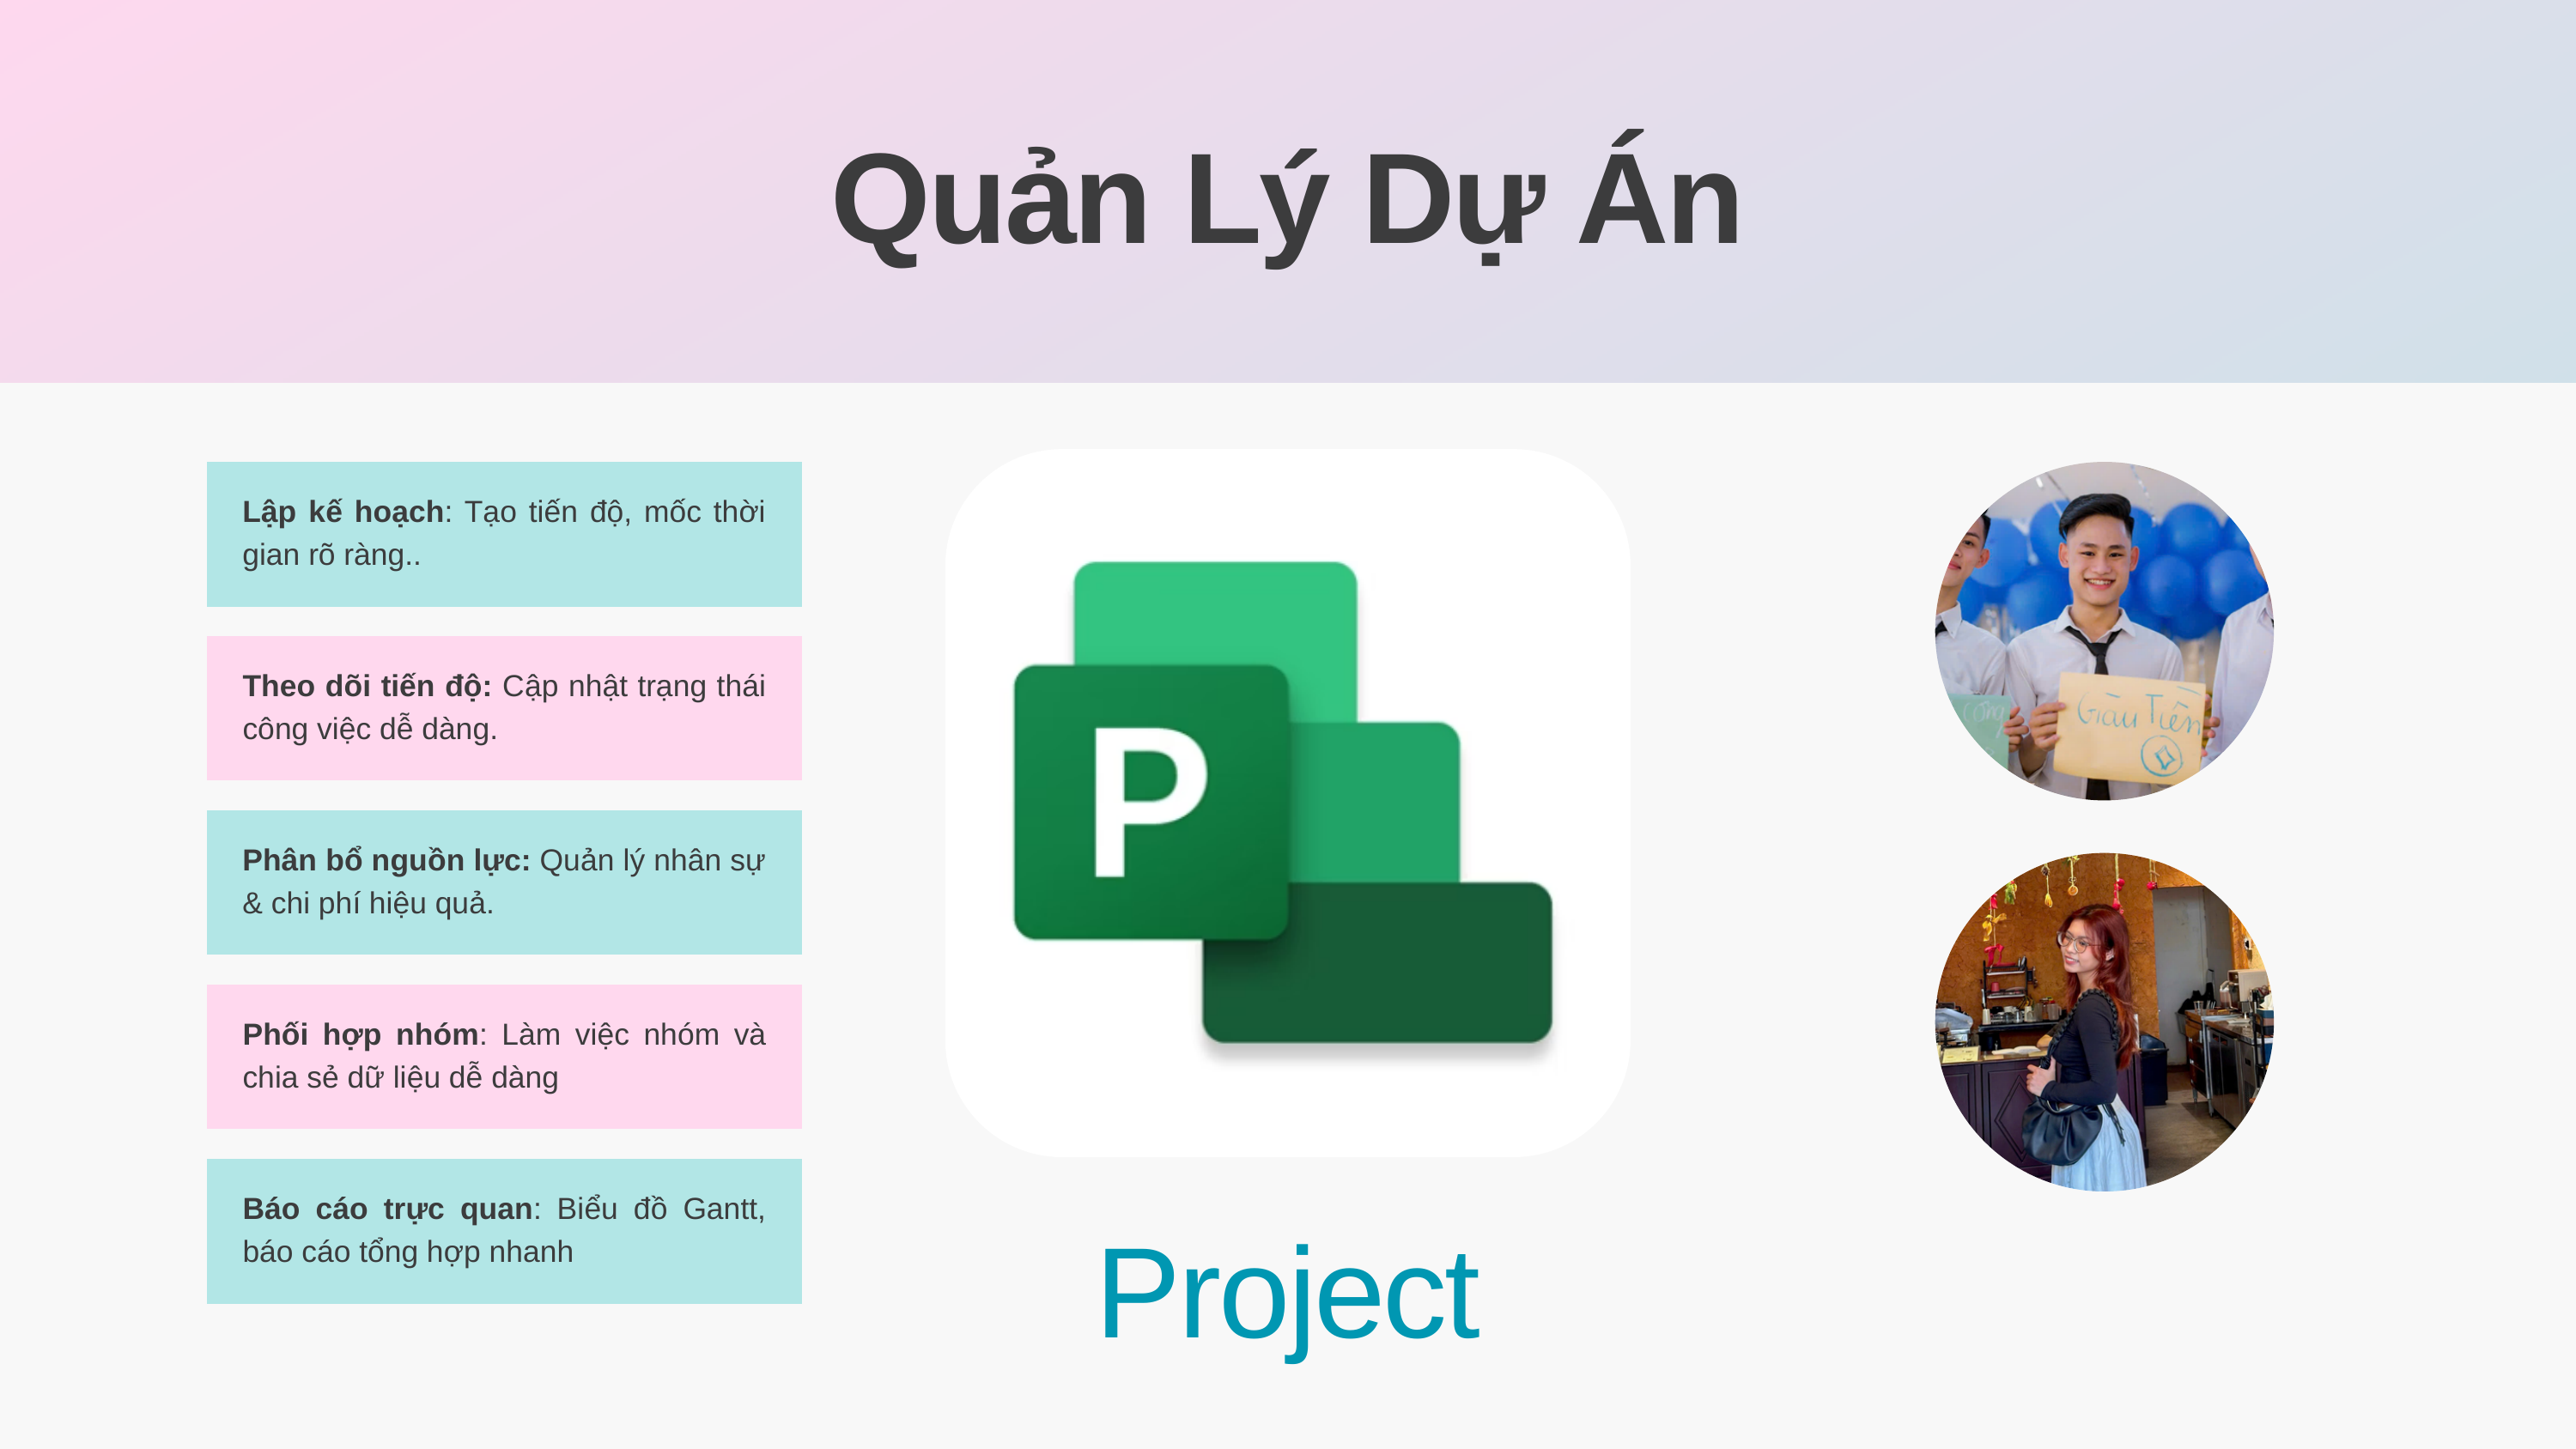

Quản Lý Dự Án

Lập kế hoạch: Tạo tiến độ, mốc thời gian rõ ràng..

Theo dõi tiến độ: Cập nhật trạng thái công việc dễ dàng.

Phân bổ nguồn lực: Quản lý nhân sự & chi phí hiệu quả.

Phối hợp nhóm: Làm việc nhóm và chia sẻ dữ liệu dễ dàng

Báo cáo trực quan: Biểu đồ Gantt, báo cáo tổng hợp nhanh
Project